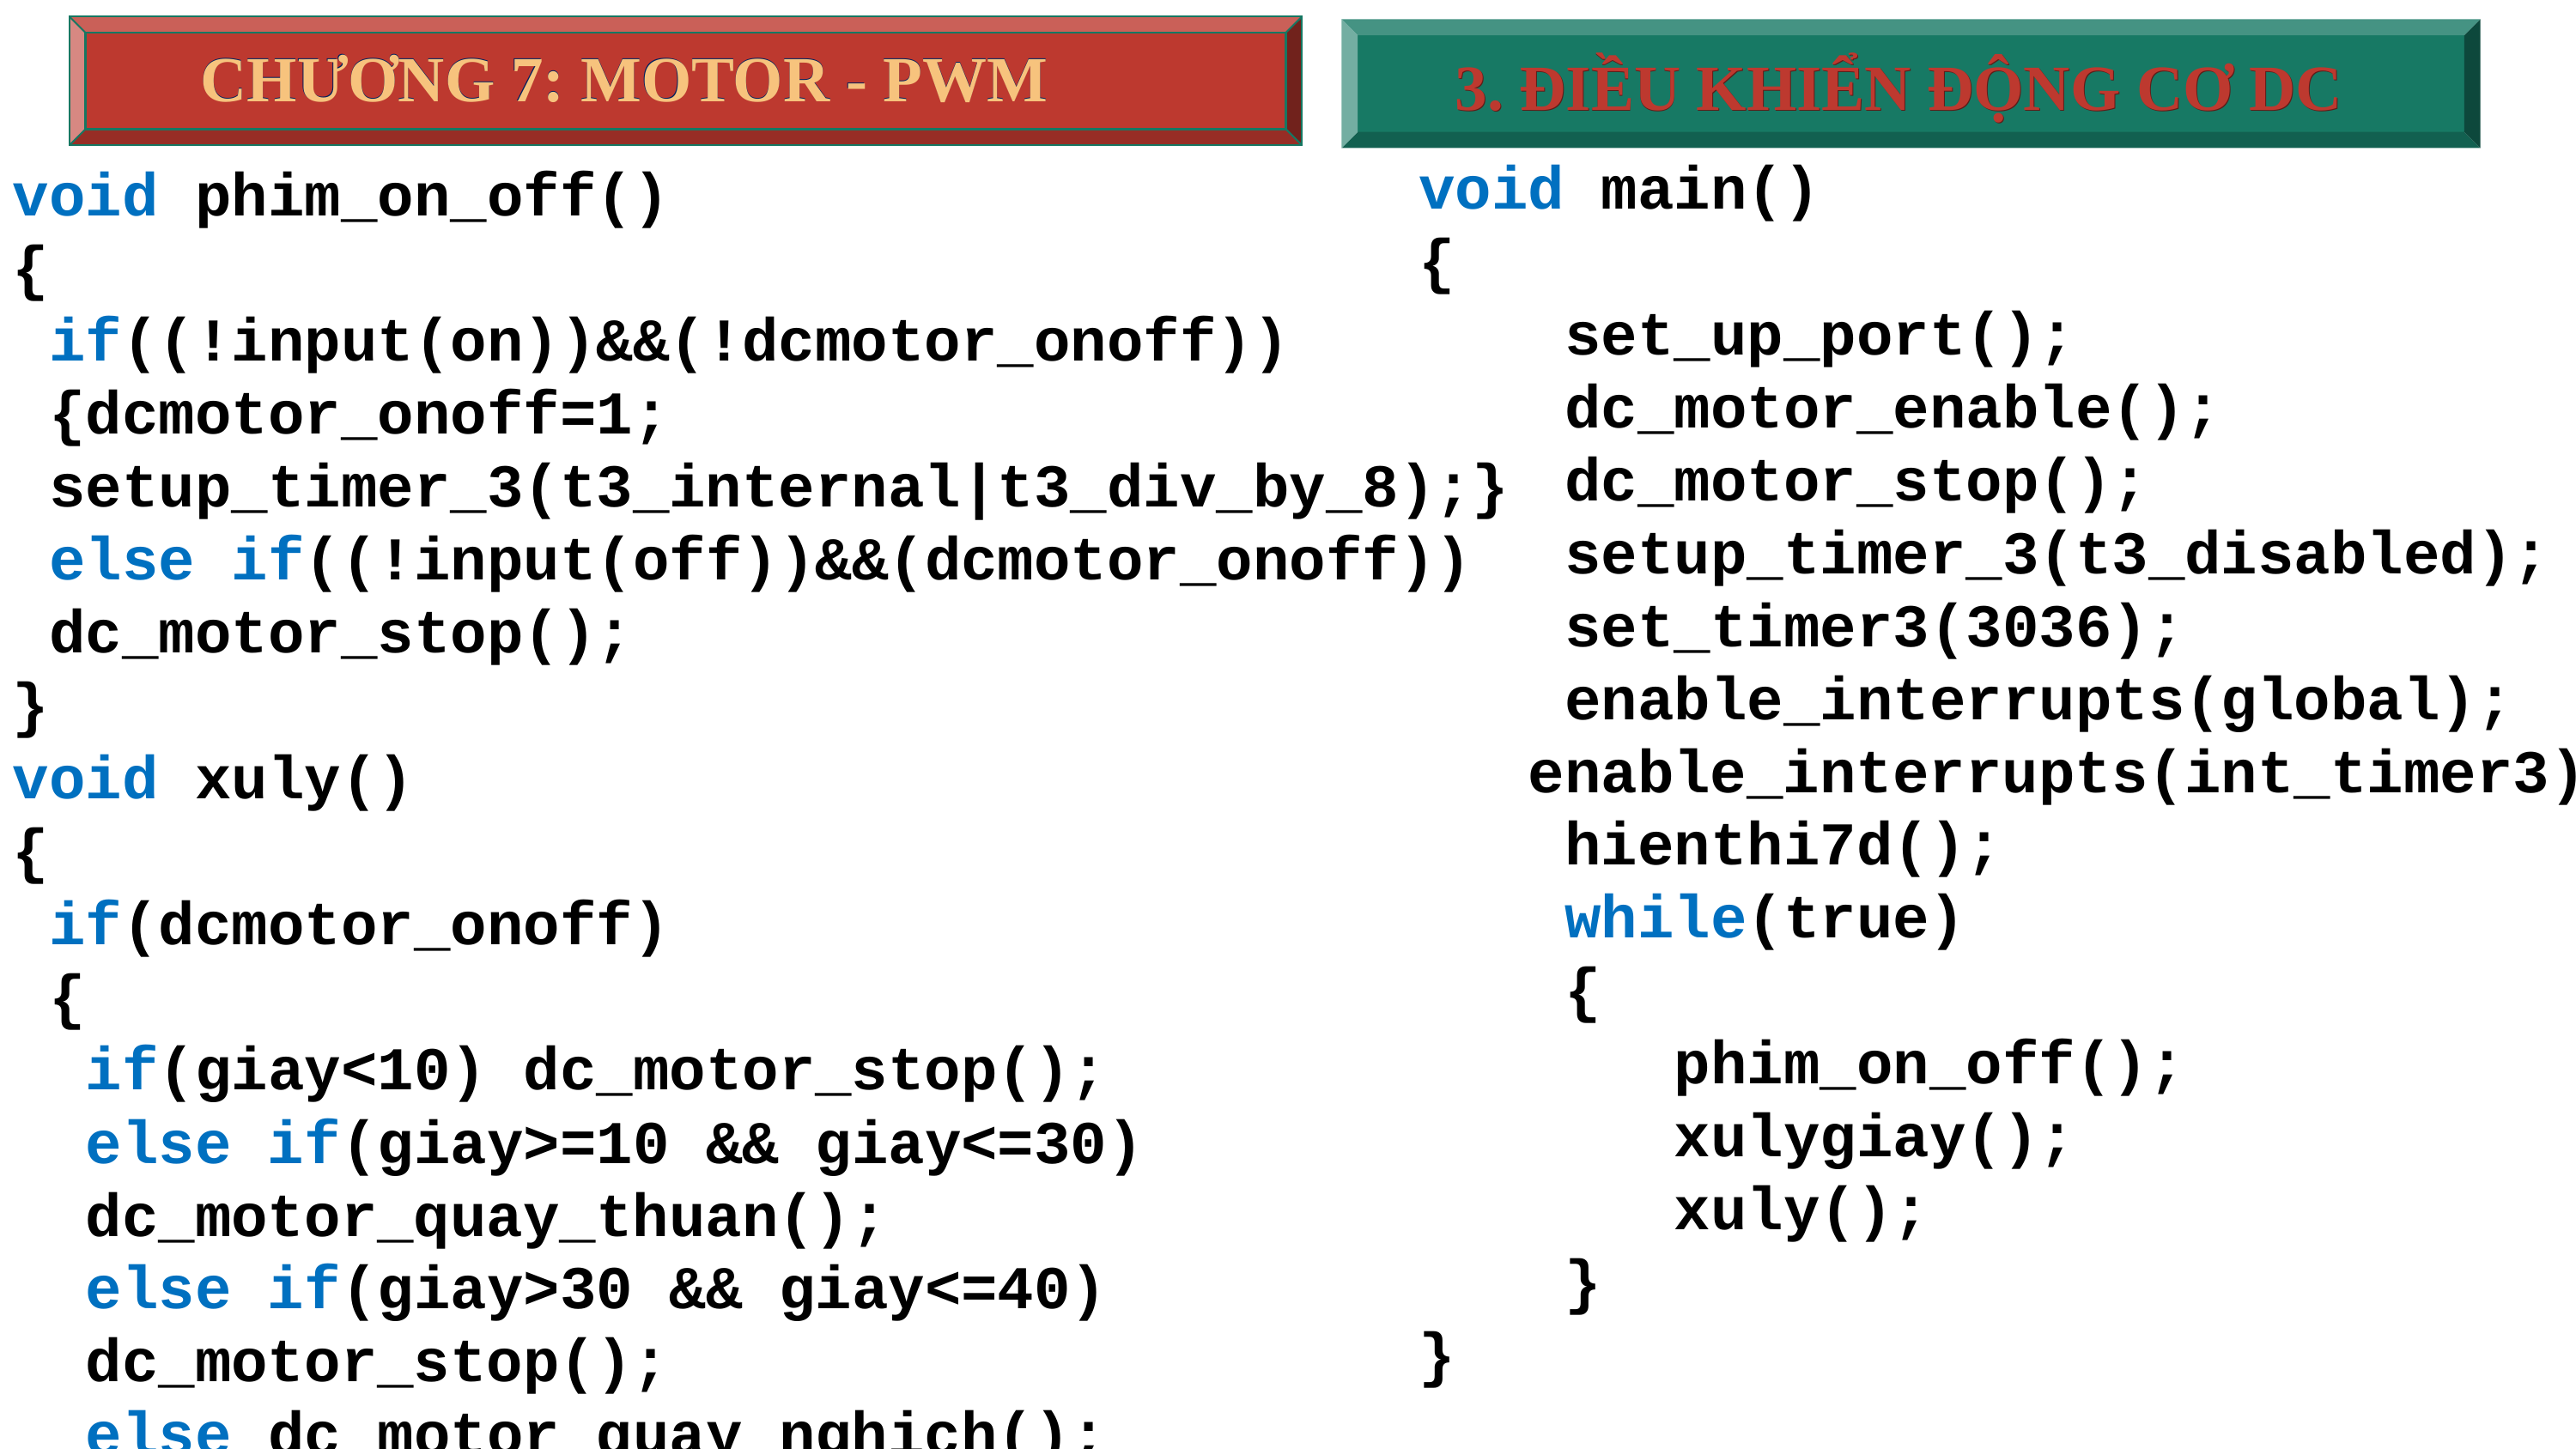

CHƯƠNG 7: MOTOR - PWM
CHƯƠNG 7: MOTOR - PWM

3. ĐIỀU KHIỂN ĐỘNG CƠ DC
3. ĐIỀU KHIỂN ĐỘNG CƠ DC
void main()
{
    set_up_port();
    dc_motor_enable();
    dc_motor_stop();
    setup_timer_3(t3_disabled);
    set_timer3(3036);
    enable_interrupts(global);
   enable_interrupts(int_timer3);
    hienthi7d();
    while(true)
    {
       phim_on_off();
       xulygiay();
       xuly();
    }
}
void phim_on_off()
{
 if((!input(on))&&(!dcmotor_onoff))
 {dcmotor_onoff=1;
 setup_timer_3(t3_internal|t3_div_by_8);}
 else if((!input(off))&&(dcmotor_onoff))
 dc_motor_stop();
}
void xuly()
{
 if(dcmotor_onoff)
 {
  if(giay<10) dc_motor_stop();
  else if(giay>=10 && giay<=30)
  dc_motor_quay_thuan();
  else if(giay>30 && giay<=40)
  dc_motor_stop();
  else dc_motor_quay_nghich();
 }
}